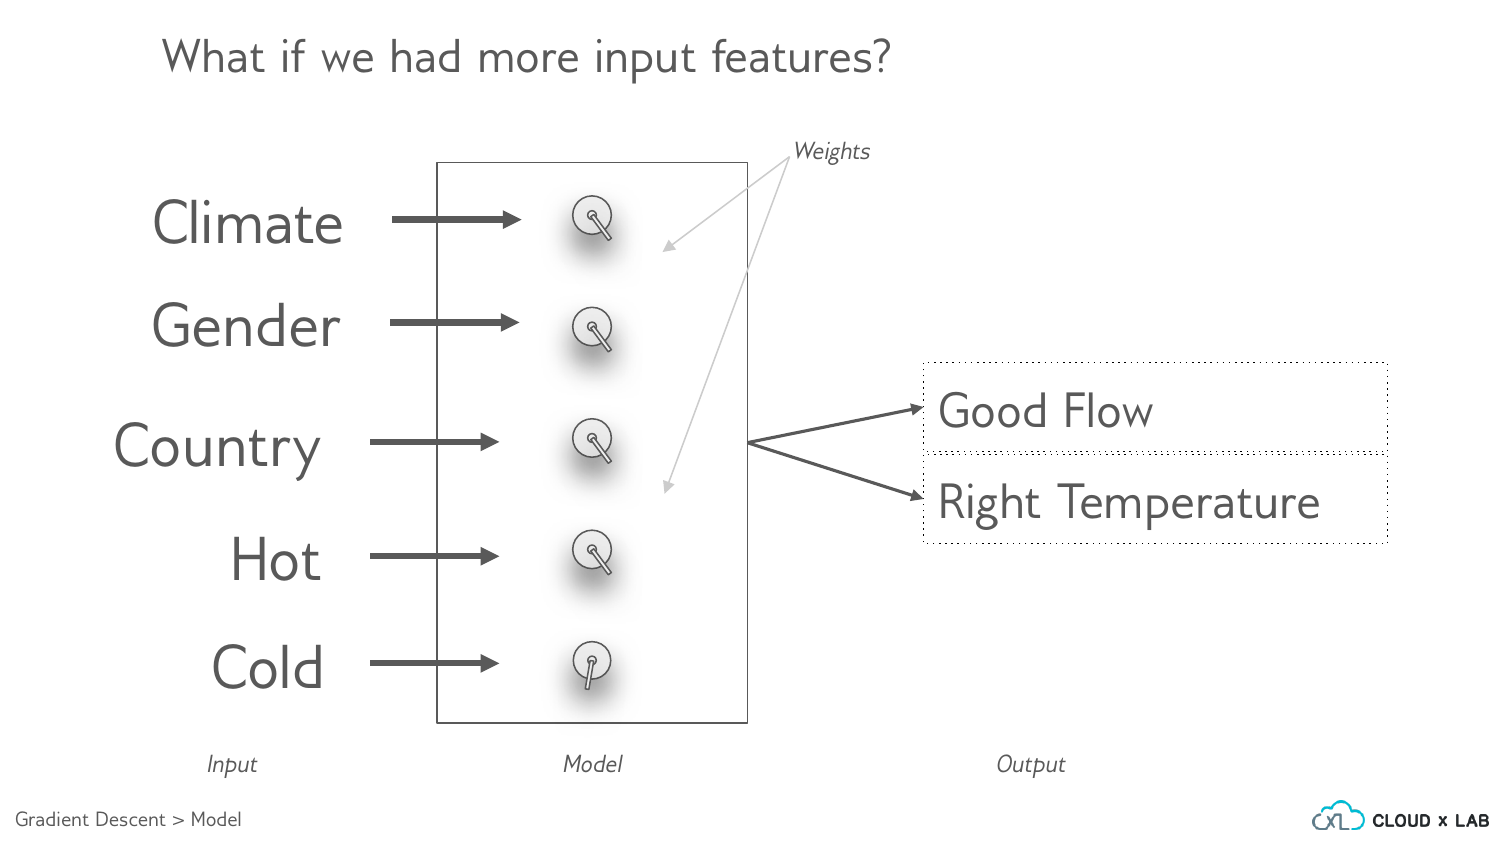

What if we had more input features?
Weights

Climate

Gender

Good Flow
Country

Right Temperature
Hot

Cold

Input
Output
Model
Gradient Descent > Model